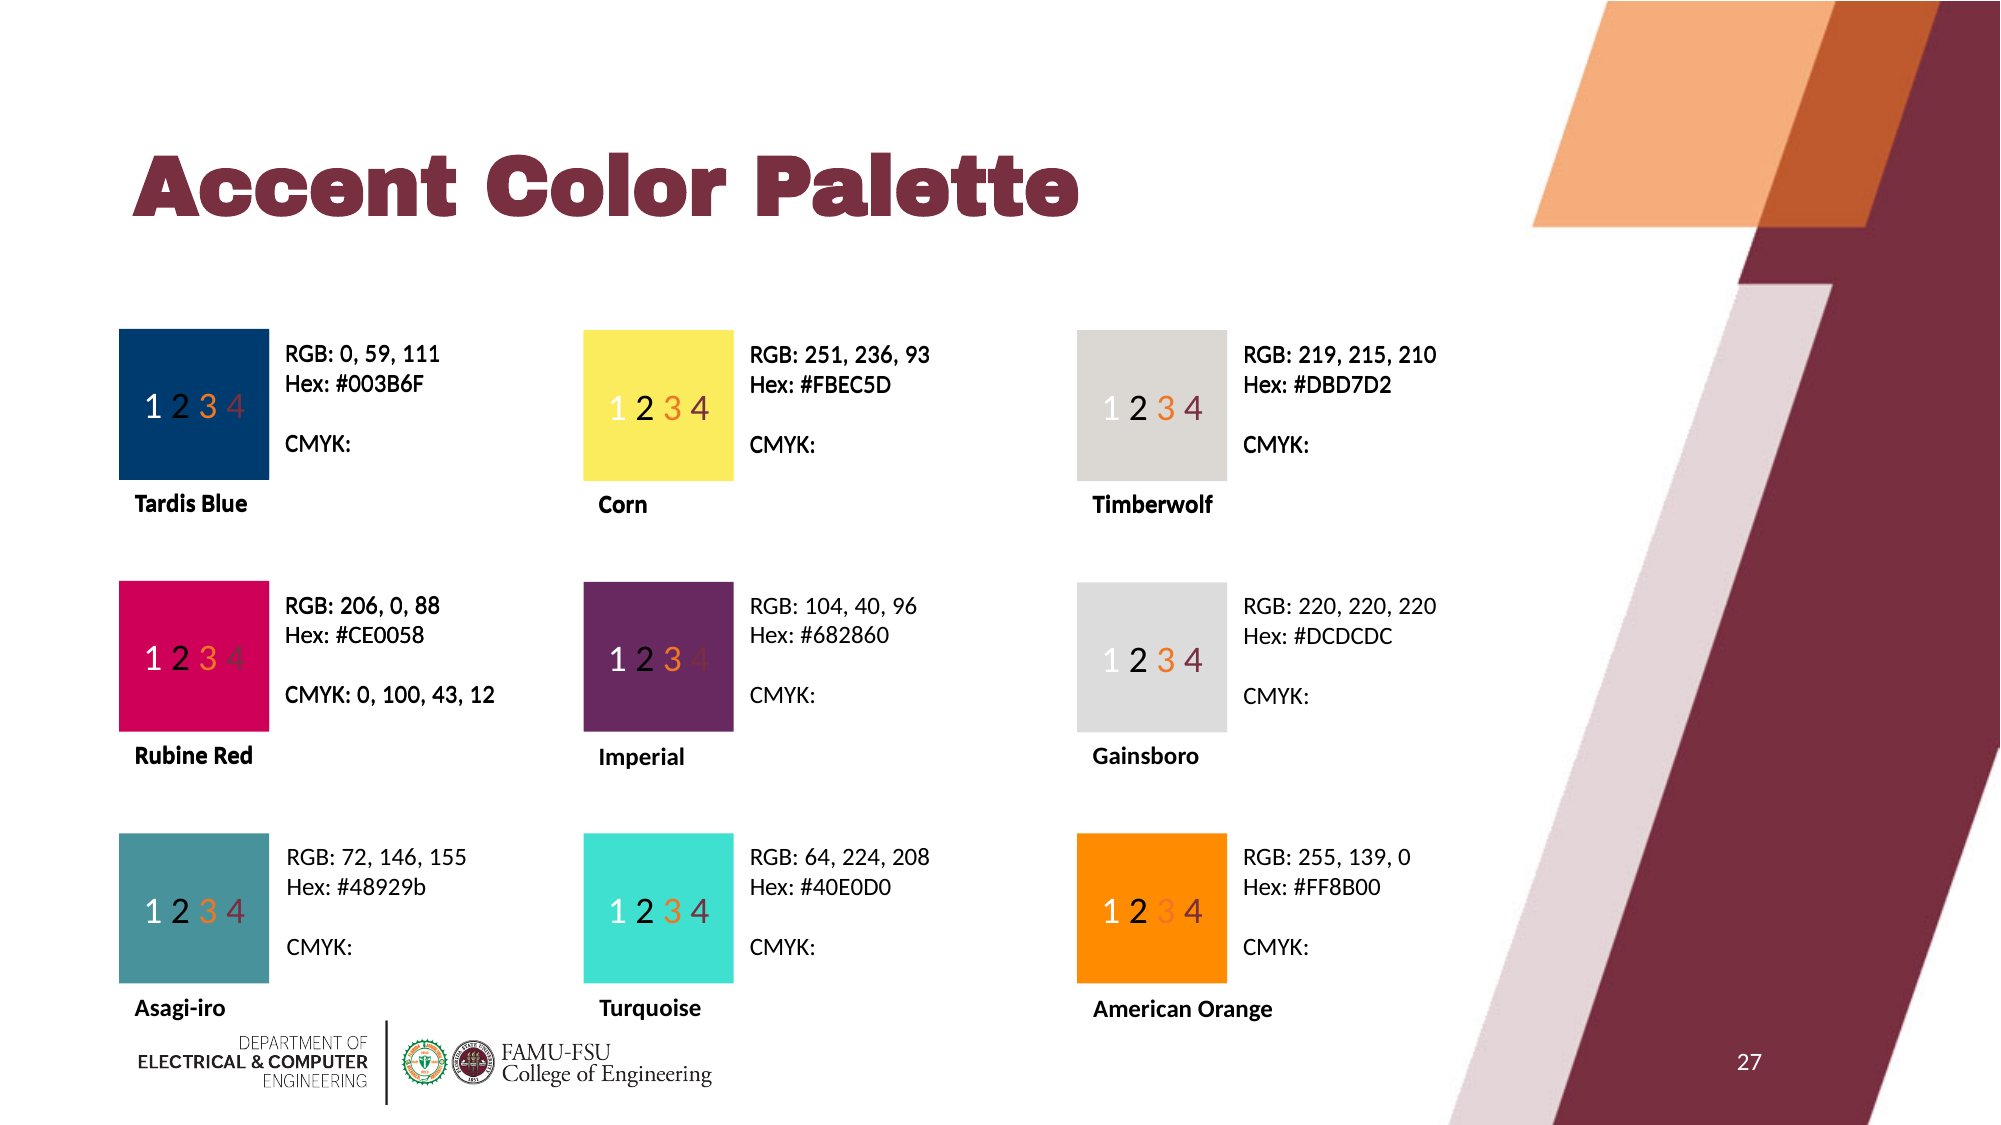

# Accent Color Palette
1 2 3 4
RGB: 0, 59, 111
Hex: #003B6F

CMYK:
Tardis Blue
1 2 3 4
RGB: 0, 59, 111
Hex: #003B6F

CMYK:
Tardis Blue
1 2 3 4
RGB: 251, 236, 93
Hex: #FBEC5D

CMYK:
Corn
1 2 3 4
RGB: 219, 215, 210
Hex: #DBD7D2

CMYK:
Timberwolf
1 2 3 4
RGB: 251, 236, 93
Hex: #FBEC5D

CMYK:
Corn
1 2 3 4
RGB: 219, 215, 210
Hex: #DBD7D2

CMYK:
Timberwolf
1 2 3 4
RGB: 206, 0, 88
Hex: #CE0058

CMYK: 0, 100, 43, 12
Rubine Red
1 2 3 4
RGB: 206, 0, 88
Hex: #CE0058

CMYK: 0, 100, 43, 12
Rubine Red
1 2 3 4
RGB: 104, 40, 96
Hex: #682860

CMYK:
Imperial
1 2 3 4
RGB: 220, 220, 220
Hex: #DCDCDC

CMYK:
Gainsboro
1 2 3 4
RGB: 72, 146, 155
Hex: #48929b

CMYK:
Asagi-iro
1 2 3 4
RGB: 64, 224, 208
Hex: #40E0D0

CMYK:
Turquoise
1 2 3 4
RGB: 255, 139, 0
Hex: #FF8B00

CMYK:
American Orange
27